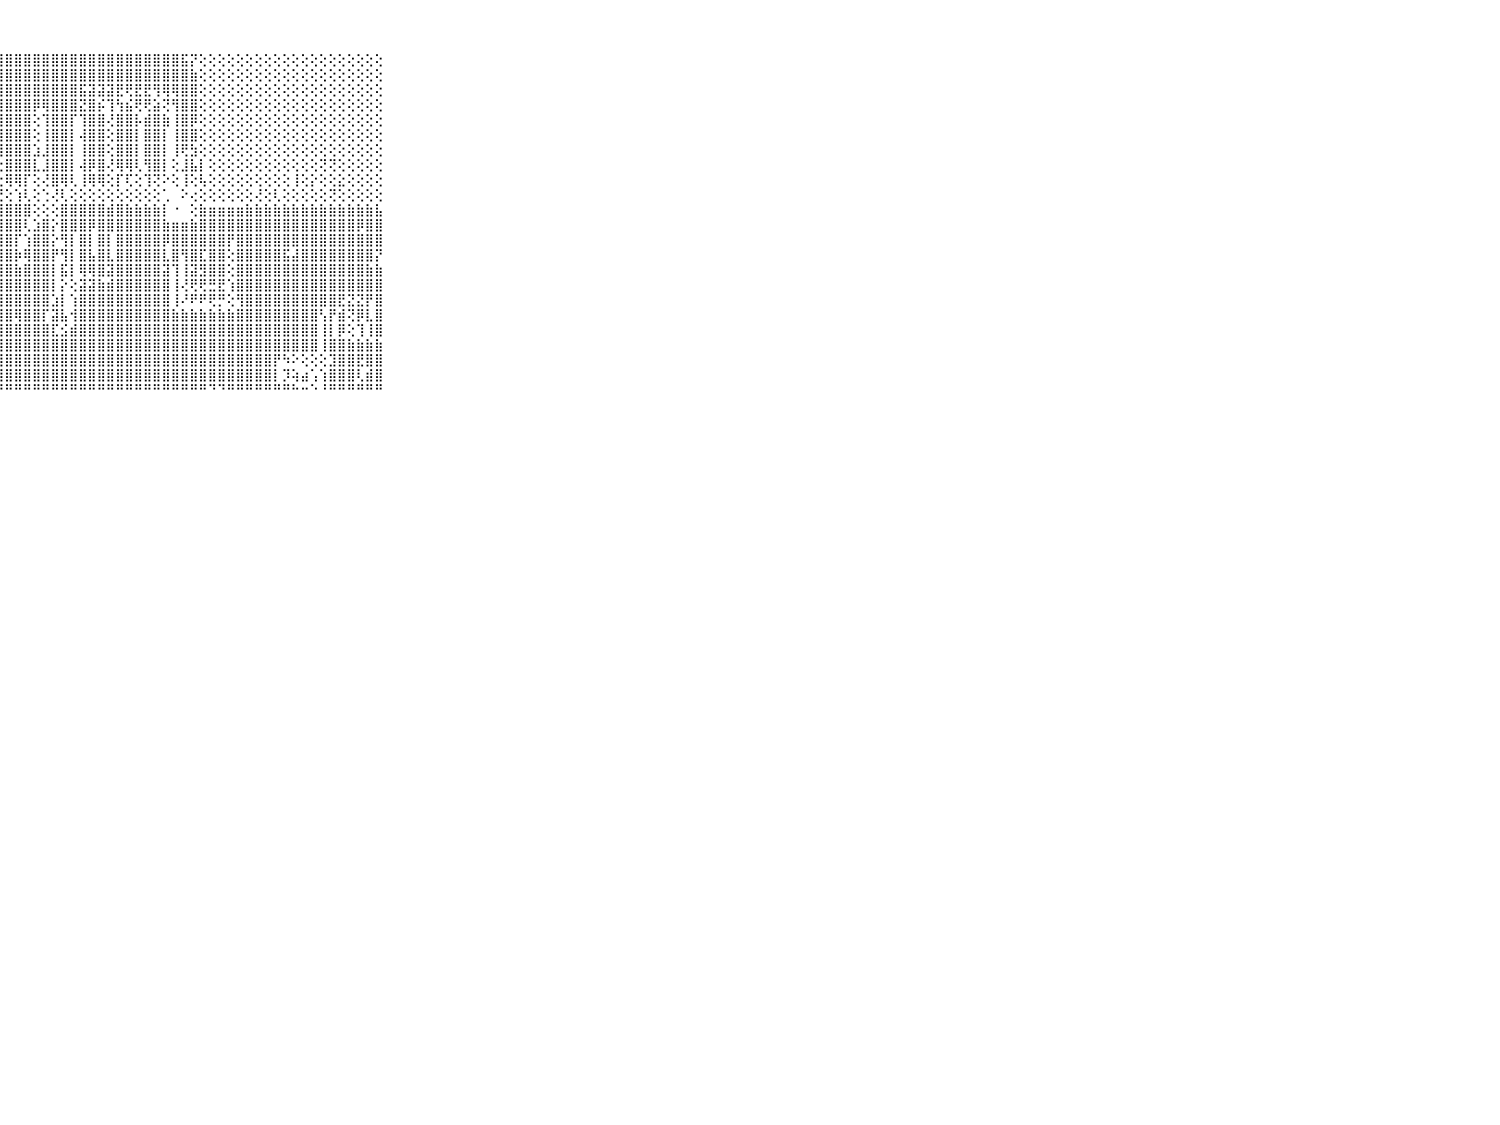

⠀⠀⠀⠀⠀⠀⠀⠀⠀⠀⠀⣿⡿⣿⣿⣿⣿⣿⣿⣿⣿⣿⣿⣿⣿⣿⣿⣿⣿⣿⣿⣿⣿⣿⣿⣿⣿⣿⣿⣿⣿⣿⣿⣿⣿⣿⣿⣯⡝⢕⢕⢕⢕⢕⢕⢕⢕⢕⢕⢕⢕⢕⢕⢕⢕⢕⢕⢕⢕⠀⠀⠀⠀⠀⠀⠀⠀⠀⠀⠀⠀
⠀⠀⠀⠀⠀⠀⠀⠀⠀⠀⠀⣿⣿⣿⣿⣿⣿⣿⣿⣿⣿⣿⣿⣿⣿⣿⣿⣿⣿⣿⣿⣿⣿⣿⣿⣿⣿⣿⣿⣿⣿⣿⣿⣿⣿⣿⣿⣿⣷⢕⢕⢕⢕⢕⢕⢕⢕⢕⢕⢕⢕⢕⢕⢕⢕⢕⢕⢕⢕⠀⠀⠀⠀⠀⠀⠀⠀⠀⠀⠀⠀
⠀⠀⠀⠀⠀⠀⠀⠀⠀⠀⠀⣿⣧⣻⣿⣿⣿⣿⣿⣿⣿⣿⣿⣿⣿⣿⣿⣿⣿⣿⣿⣿⣿⣿⣿⣿⣯⣽⣽⣽⣟⢟⣟⣟⢻⢿⢿⣿⣿⢕⢕⢕⢕⢕⢕⢕⢕⢕⢕⢕⢕⢕⢕⢕⢕⢕⢕⢕⢕⠀⠀⠀⠀⠀⠀⠀⠀⠀⠀⠀⠀
⠀⠀⠀⠀⠀⠀⠀⠀⠀⠀⠀⣿⣿⢹⣿⣿⣿⣿⢗⣿⣿⣿⣿⢿⣿⣿⣿⣿⣿⣿⣿⡿⢿⣿⣿⣿⣝⣿⡮⢹⢳⣮⢟⢟⣵⢝⢻⣿⣿⢕⢕⢕⢕⢕⢕⢕⢕⢕⢕⢕⢕⢕⢕⢕⢕⢕⢕⢕⢕⠀⠀⠀⠀⠀⠀⠀⠀⠀⠀⠀⠀
⠀⠀⠀⠀⠀⠀⠀⠀⠀⠀⠀⣿⣿⢜⣿⣿⣿⡟⢕⢸⣿⣿⣿⢸⣿⣿⣿⢿⣿⣿⣿⢕⢹⣿⣿⡏⢹⣿⣿⢜⣿⣿⡧⣾⣿⣷⢸⣿⡿⢕⢕⢕⢕⢕⢕⢕⢕⢕⢕⢕⢕⢕⢕⢕⢕⢕⢕⢕⢕⠀⠀⠀⠀⠀⠀⠀⠀⠀⠀⠀⠀
⠀⠀⠀⠀⠀⠀⠀⠀⠀⠀⠀⣿⣿⢕⣿⣿⣿⡇⢕⣸⣿⣿⣿⢸⣿⣿⣿⢼⣿⣿⣿⢕⢸⣿⣿⡇⢼⣿⣿⢕⣿⣿⡇⣿⣿⡇⢸⣿⣿⢕⢕⢕⢕⢕⢕⢕⢕⢕⢕⢕⢕⢕⢕⢕⢕⢕⢕⢕⢕⠀⠀⠀⠀⠀⠀⠀⠀⠀⠀⠀⠀
⠀⠀⠀⠀⠀⠀⠀⠀⠀⠀⠀⣿⣿⢕⣿⣿⣿⡇⢕⢱⣿⣿⣿⢸⣿⣿⣿⢸⣿⣿⣿⣱⣸⣿⣿⡇⢸⣿⣿⢕⣿⣿⡇⣿⣿⡇⢸⢟⣳⢕⢕⢕⢕⢕⢕⢕⢕⢕⢕⢕⢕⢕⢕⢕⢕⢕⢕⢕⢕⠀⠀⠀⠀⠀⠀⠀⠀⠀⠀⠀⠀
⠀⠀⠀⠀⠀⠀⠀⠀⠀⠀⠀⣿⣿⢕⣿⣿⣿⡇⢕⢸⣿⣿⣿⢸⣿⣿⣿⢕⣿⣿⣿⣇⣸⣿⣿⡇⢼⡿⣿⢜⢿⢿⢇⢻⣿⡇⢕⣸⣧⡇⢕⢕⢕⢕⢕⢕⢕⢕⢕⢕⢕⢕⢝⢝⢕⢕⢕⢕⢕⠀⠀⠀⠀⠀⠀⠀⠀⠀⠀⠀⠀
⠀⠀⠀⠀⠀⠀⠀⠀⠀⠀⠀⢞⢟⢕⢻⡿⢿⢇⢕⣞⡿⢿⣿⣕⣿⣿⢿⢕⢿⢿⡏⢕⢜⣿⢿⢇⢸⢿⢿⢕⡏⢏⢕⢹⢝⠕⢕⢸⢕⢧⢕⢕⢕⢕⢕⢕⢕⢕⢕⢸⢕⡕⢕⢕⣕⢕⢕⢕⢕⠀⠀⠀⠀⠀⠀⠀⠀⠀⠀⠀⠀
⠀⠀⠀⠀⠀⠀⠀⠀⠀⠀⠀⣕⣕⣕⣕⣕⡕⢕⢕⢜⢕⢕⢕⢕⢕⢕⢕⢜⢕⢱⢇⢕⢑⢜⢇⢕⢕⢕⢕⢕⢕⢕⢕⢕⢕⢁⠀⠕⢔⢕⢕⢕⢕⢕⢕⢜⢕⢇⢕⢕⢕⢕⢕⢝⢕⢕⢕⢕⢕⠀⠀⠀⠀⠀⠀⠀⠀⠀⠀⠀⠀
⠀⠀⠀⠀⠀⠀⠀⠀⠀⠀⠀⣿⣿⣿⣿⣿⣿⣿⣿⣿⣿⣿⣿⣿⣿⣿⣿⣿⣿⣿⣿⢕⢕⢕⣿⣿⣿⣿⣿⣾⣿⣷⣷⣷⣷⡇⠐⠀⢕⣷⣶⣶⣶⣶⣷⣷⣷⣷⣷⣷⣷⣷⣷⣷⣷⣷⣷⣷⣧⠀⠀⠀⠀⠀⠀⠀⠀⠀⠀⠀⠀
⠀⠀⠀⠀⠀⠀⠀⠀⠀⠀⠀⣿⣿⣿⣿⣿⣿⣿⣿⣿⣿⣿⣿⣿⣿⣿⣿⣿⣿⣿⢇⣱⣿⡕⣿⣿⣿⡿⣿⣿⣿⣿⣿⣿⣿⣷⣶⣶⣷⣿⣿⣿⣿⣿⣿⣿⣿⣿⣿⣿⣿⣿⣿⣿⣿⣿⡿⣿⣿⠀⠀⠀⠀⠀⠀⠀⠀⠀⠀⠀⠀
⠀⠀⠀⠀⠀⠀⠀⠀⠀⠀⠀⣿⣿⣿⣿⣿⣿⣿⣿⣿⣿⣿⣿⣿⣿⣿⣿⣿⣿⡏⢱⣿⣿⡕⢻⡇⣿⡇⣿⡇⣿⣿⣿⣿⣿⡿⣿⣿⣿⣿⣿⣿⡟⣿⣿⣿⣿⣿⣿⣿⣿⣿⣿⣿⣿⣿⣿⣿⣿⠀⠀⠀⠀⠀⠀⠀⠀⠀⠀⠀⠀
⠀⠀⠀⠀⠀⠀⠀⠀⠀⠀⠀⣿⣿⣿⣿⣿⣿⣿⣿⣿⣿⣿⣿⣿⣿⣿⣿⣿⣿⡷⢿⣿⣿⡟⢻⡇⣿⣧⣿⣇⣿⣿⣿⣿⣿⣇⣿⢻⣿⣏⣿⣿⢕⣿⣿⣿⣿⣿⣯⣼⣿⣿⣿⣿⣿⣿⣿⣿⡝⠀⠀⠀⠀⠀⠀⠀⠀⠀⠀⠀⠀
⠀⠀⠀⠀⠀⠀⠀⠀⠀⠀⠀⣿⣿⣿⣿⣿⣿⣿⣿⣿⣿⣿⣿⣿⣿⣿⣿⣿⣿⣷⣿⣿⣿⡇⣯⡇⢿⢿⣿⣽⣿⣿⣿⣿⣿⣽⢹⢸⣽⣻⣿⣿⢕⣿⣿⣿⣿⣿⣿⣿⣿⣿⣿⣿⣿⣿⣿⣷⣷⠀⠀⠀⠀⠀⠀⠀⠀⠀⠀⠀⠀
⠀⠀⠀⠀⠀⠀⠀⠀⠀⠀⠀⣿⣿⣿⣿⣿⣿⣿⣿⣿⣿⣿⣿⣿⣿⣿⣿⣿⣿⣿⣿⣿⣿⡇⡕⢕⣽⣽⣷⣾⣿⣿⣿⣿⣿⣿⢸⢜⢟⢟⣛⣟⢱⣿⣿⣿⣿⣿⣿⣿⣿⣿⣿⣿⣿⣿⣿⣿⣿⠀⠀⠀⠀⠀⠀⠀⠀⠀⠀⠀⠀
⠀⠀⠀⠀⠀⠀⠀⠀⠀⠀⠀⣿⣿⣿⣿⣿⣿⣿⣿⣿⣿⣿⣿⣿⣿⣿⣿⣿⣿⣿⣿⣿⣿⣱⡇⢱⣿⣿⣿⣿⣿⣿⣿⣿⣿⣿⢸⠜⠟⠟⢟⡛⢕⢻⣿⣿⣿⣿⣿⣿⣿⣿⣿⣿⣟⣝⣝⡟⣿⠀⠀⠀⠀⠀⠀⠀⠀⠀⠀⠀⠀
⠀⠀⠀⠀⠀⠀⠀⠀⠀⠀⠀⣿⣿⣿⣿⣿⣿⣿⣿⣿⣿⣿⣿⣿⣿⣿⣿⣿⣿⢿⣿⣿⡏⣽⣧⢺⣿⣿⣿⣿⣿⣿⣿⣿⣿⣿⣷⣷⣷⣷⣷⣷⣷⣿⣿⣿⣿⣿⣿⣿⣿⣿⢣⡟⣾⢝⡿⣇⣿⠀⠀⠀⠀⠀⠀⠀⠀⠀⠀⠀⠀
⠀⠀⠀⠀⠀⠀⠀⠀⠀⠀⠀⣿⣿⣿⣿⣿⣿⣿⣿⣿⣿⣿⣿⣿⣿⣿⣿⣿⣿⣿⣿⣿⣿⣏⣪⣾⣿⣿⣿⣿⣿⣿⣿⣿⣿⣿⣿⣿⣿⣿⣿⣿⣿⣿⣿⣿⣿⣿⣿⣿⣿⣿⢸⡇⡿⢕⢹⢸⣿⠀⠀⠀⠀⠀⠀⠀⠀⠀⠀⠀⠀
⠀⠀⠀⠀⠀⠀⠀⠀⠀⠀⠀⣿⣿⣿⣿⣿⣿⣿⣿⣿⣿⣿⣿⣿⣿⣿⣿⣿⣿⣿⣿⣿⣿⣿⣿⣿⣿⣿⣿⣿⣿⣿⣿⣿⣿⣿⣿⣿⣿⣿⣿⣿⣿⣿⣿⣿⣿⣿⣿⣿⣿⣿⢸⣿⣿⣷⣷⣷⣷⠀⠀⠀⠀⠀⠀⠀⠀⠀⠀⠀⠀
⠀⠀⠀⠀⠀⠀⠀⠀⠀⠀⠀⣿⣿⣿⣿⣿⣿⣿⣿⣿⣿⣿⣿⣿⣿⣿⣿⣿⣿⣿⣿⣿⣿⣿⣿⣿⣿⣿⣿⣿⣿⣿⣿⣿⣿⣿⣿⣿⣿⣿⣿⣿⣿⣿⣿⣿⣿⡟⠳⠕⢕⢕⢕⣹⣿⣿⣟⣿⣿⠀⠀⠀⠀⠀⠀⠀⠀⠀⠀⠀⠀
⠀⠀⠀⠀⠀⠀⠀⠀⠀⠀⠀⣿⣿⣿⣿⣿⣿⣿⣿⣿⣿⣿⣿⣿⣿⣿⣿⣿⣿⣿⣿⣿⣿⣿⣿⣿⣿⣿⣿⣿⣿⣿⣿⣿⣿⣿⣿⣿⣿⣿⣿⣿⣿⣿⣿⣿⣿⡇⡹⢵⣴⢡⢱⣿⣿⣿⢇⣾⣿⠀⠀⠀⠀⠀⠀⠀⠀⠀⠀⠀⠀
⠀⠀⠀⠀⠀⠀⠀⠀⠀⠀⠀⠛⠛⠛⠛⠛⠛⠛⠛⠛⠛⠛⠛⠛⠛⠛⠛⠛⠛⠛⠛⠛⠛⠛⠛⠛⠛⠛⠛⠛⠛⠛⠛⠛⠛⠛⠛⠛⠛⠛⠙⠙⠛⠛⠛⠛⠛⠛⠛⠓⠒⠑⠘⠛⠛⠛⠛⠛⠛⠀⠀⠀⠀⠀⠀⠀⠀⠀⠀⠀⠀